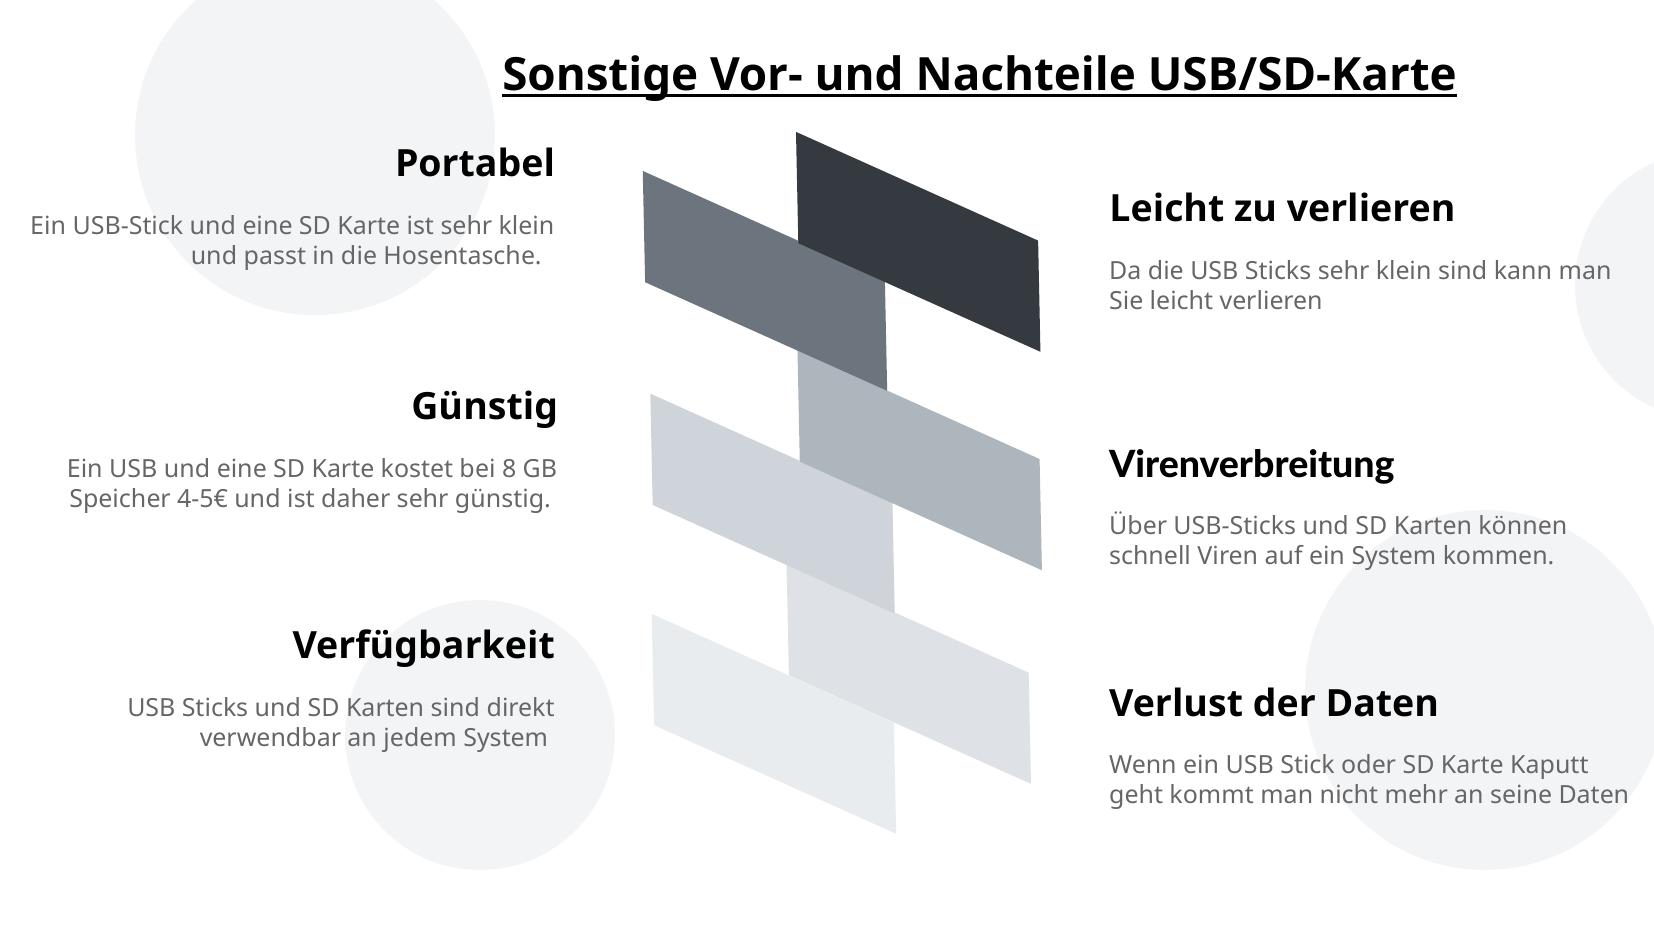

Sonstige Vor- und Nachteile USB/SD-Karte
Portabel
Leicht zu verlieren
Ein USB-Stick und eine SD Karte ist sehr klein und passt in die Hosentasche.
Da die USB Sticks sehr klein sind kann man Sie leicht verlieren
Günstig
Virenverbreitung
Ein USB und eine SD Karte kostet bei 8 GB Speicher 4-5€ und ist daher sehr günstig.
Über USB-Sticks und SD Karten können schnell Viren auf ein System kommen.
Verfügbarkeit
Verlust der Daten
USB Sticks und SD Karten sind direkt verwendbar an jedem System
Wenn ein USB Stick oder SD Karte Kaputt geht kommt man nicht mehr an seine Daten